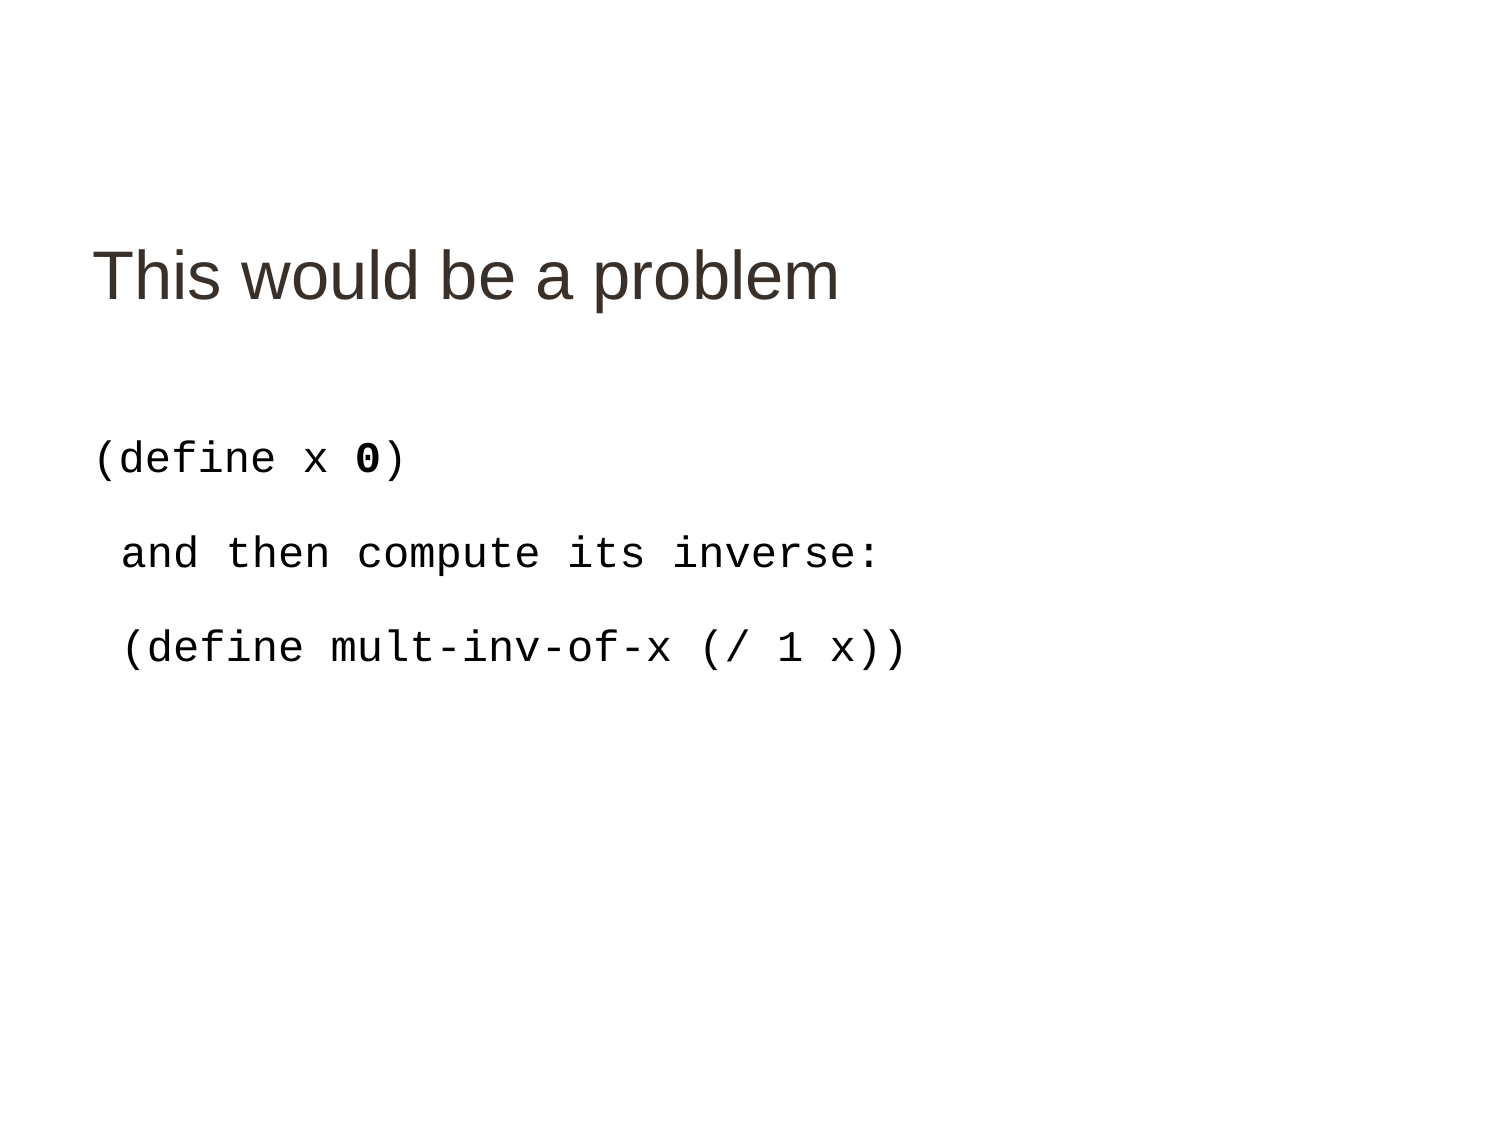

# This would be a problem
(define x 0)
and then compute its inverse:
(define mult-inv-of-x (/ 1 x))